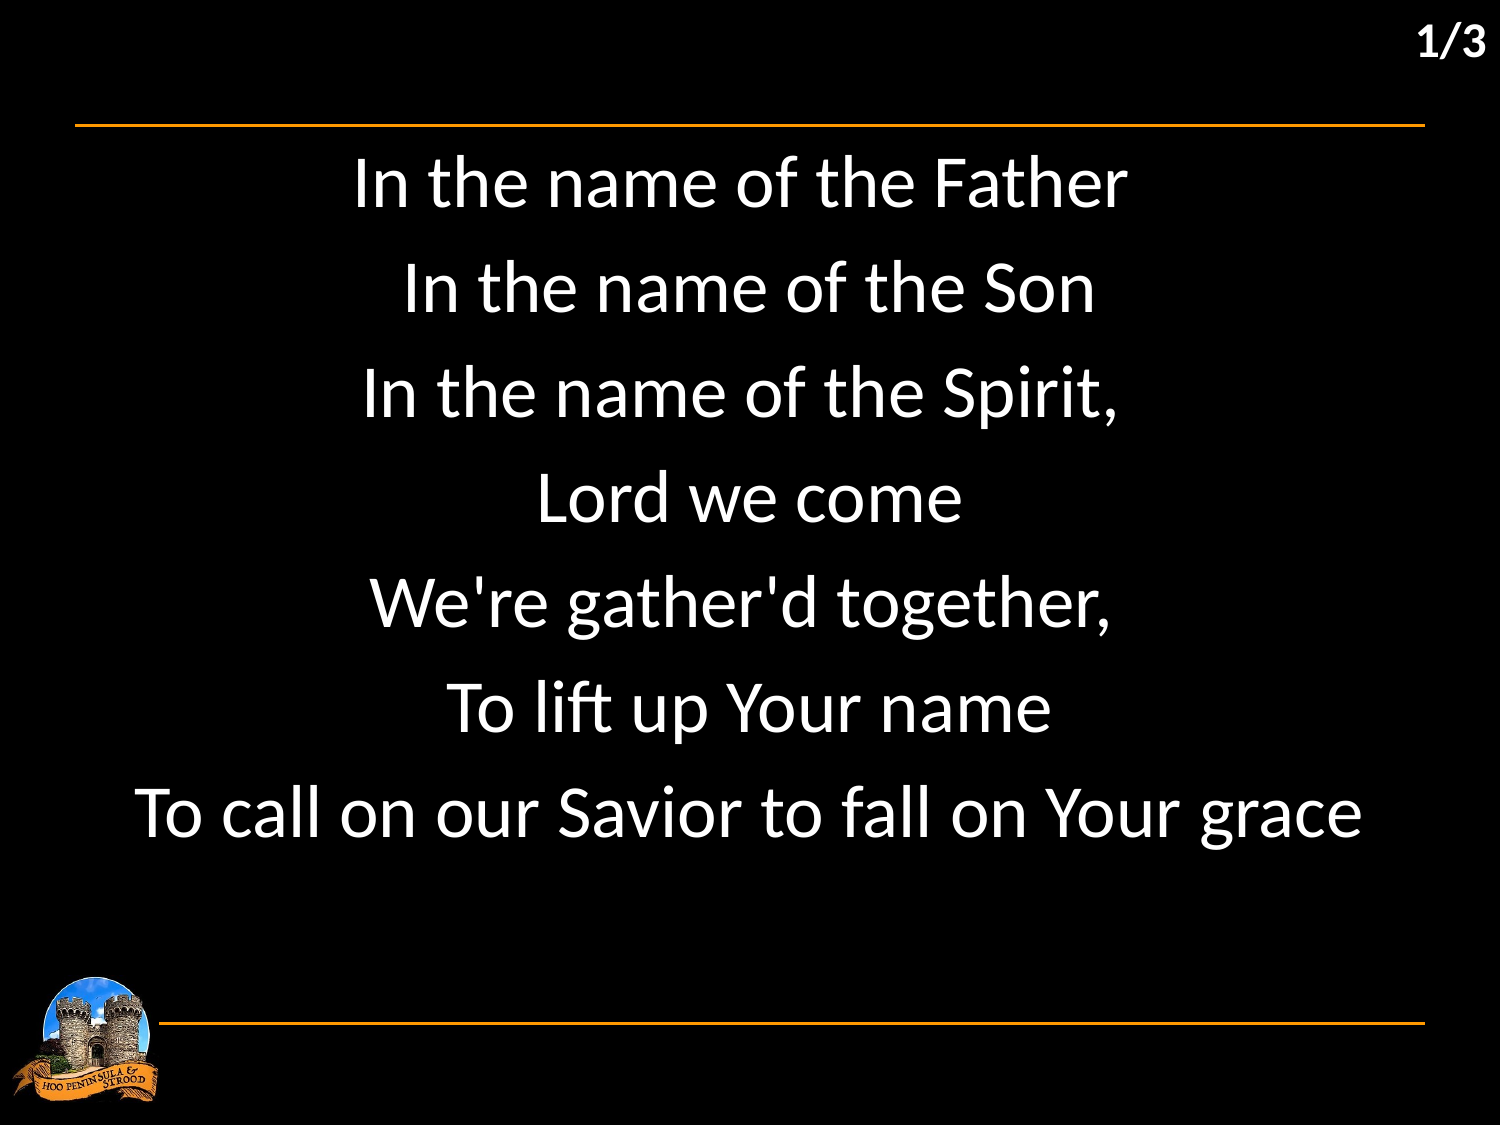

1/3
In the name of the Father
In the name of the Son
In the name of the Spirit,
Lord we come
We're gather'd together,
To lift up Your name
To call on our Savior to fall on Your grace